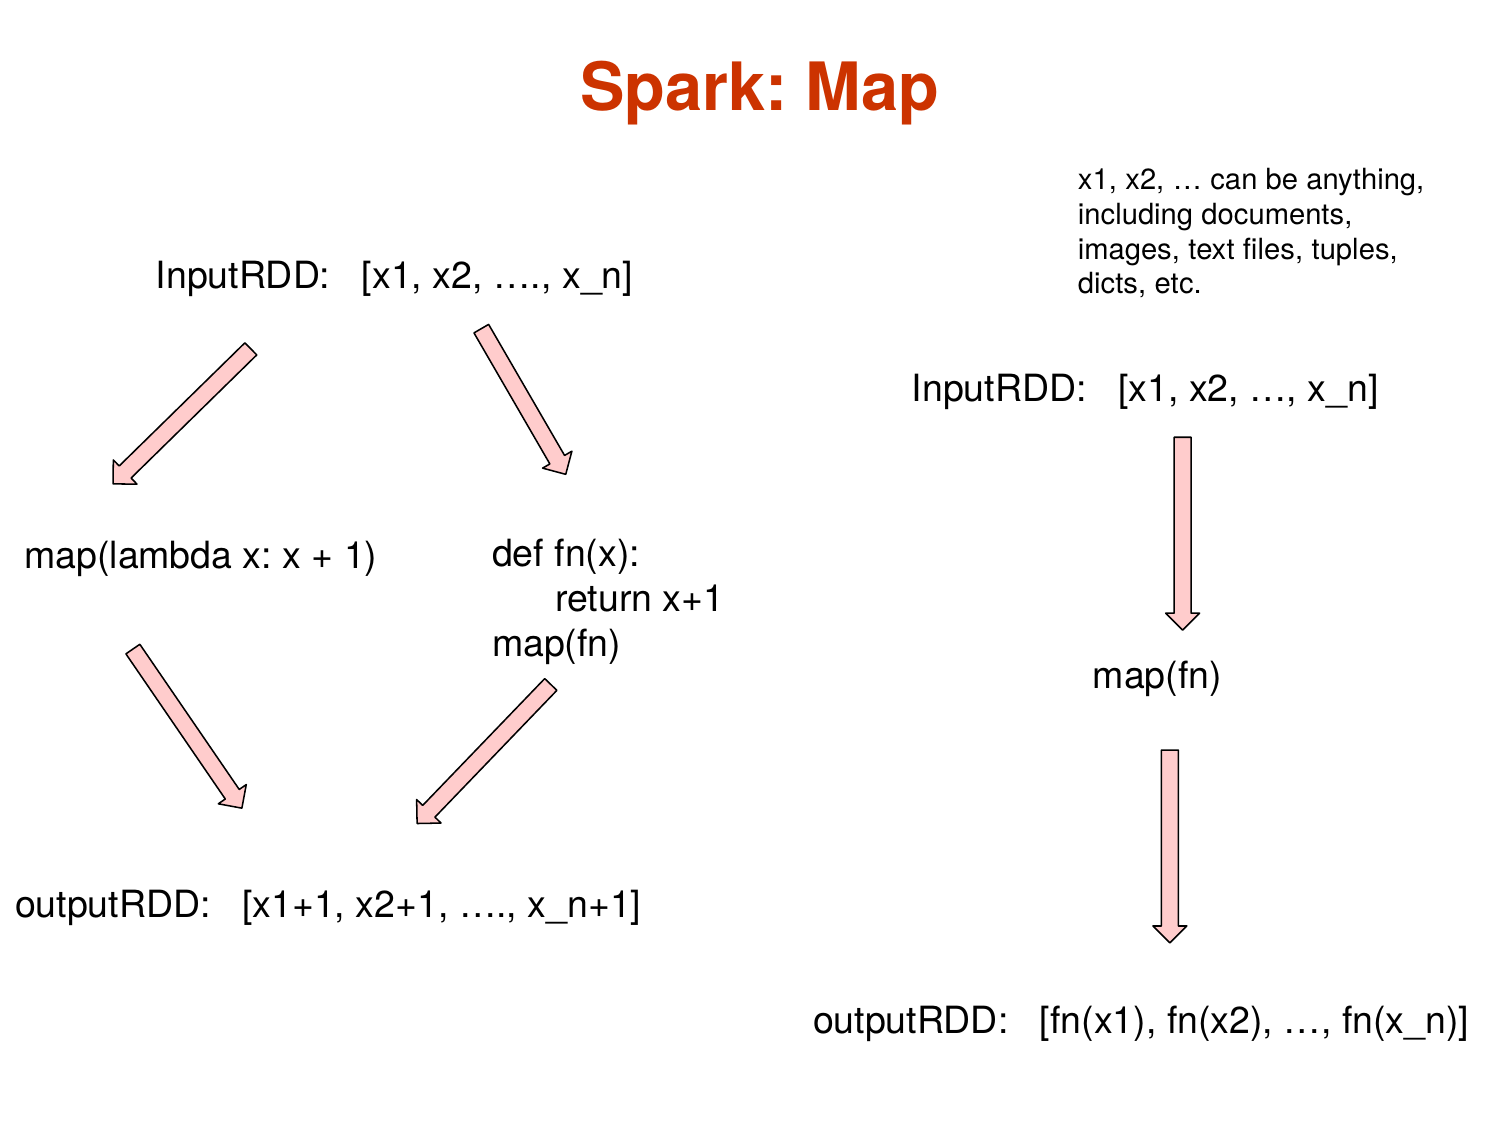

# Spark: Map
x1, x2, … can be anything, including documents, images, text files, tuples, dicts, etc.
InputRDD:   [x1, x2, …., x_n]

InputRDD:   [x1, x2, …, x_n]

map(fn)

outputRDD:   [fn(x1), fn(x2), …, fn(x_n)]
def fn(x):
      return x+1
map(fn)
map(lambda x: x + 1)

outputRDD:   [x1+1, x2+1, …., x_n+1]